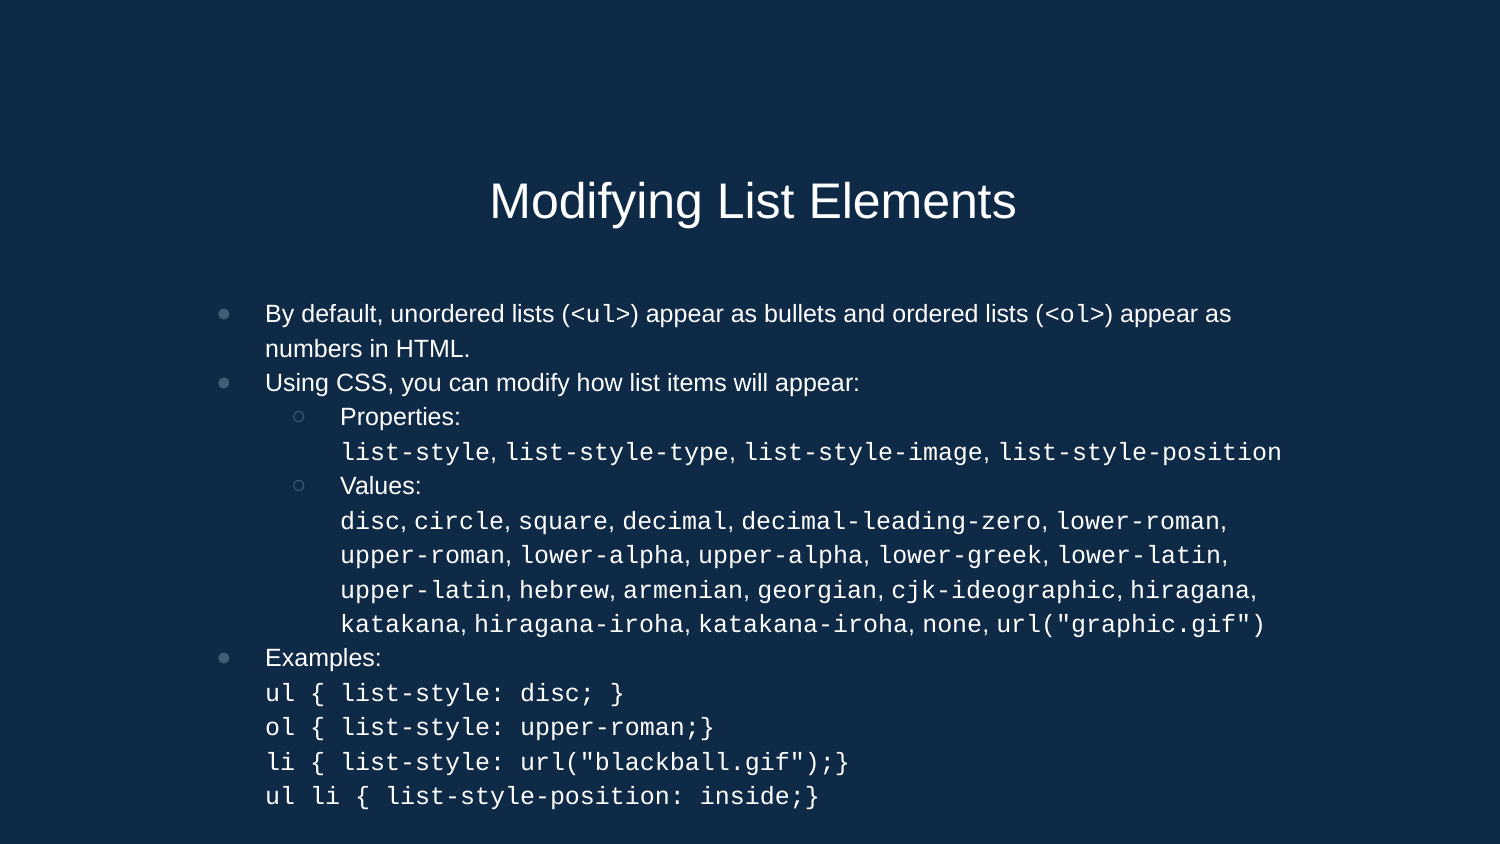

4/1/2024
Using Cascading Style Sheets
slide 50
# Modifying List Elements
By default, unordered lists (<ul>) appear as bullets and ordered lists (<ol>) appear as numbers in HTML.
Using CSS, you can modify how list items will appear:
Properties:
list-style, list-style-type, list-style-image, list-style-position
Values:
disc, circle, square, decimal, decimal-leading-zero, lower-roman, upper-roman, lower-alpha, upper-alpha, lower-greek, lower-latin, upper-latin, hebrew, armenian, georgian, cjk-ideographic, hiragana, katakana, hiragana-iroha, katakana-iroha, none, url("graphic.gif")
Examples:
ul { list-style: disc; }
ol { list-style: upper-roman;}
li { list-style: url("blackball.gif");}
ul li { list-style-position: inside;}